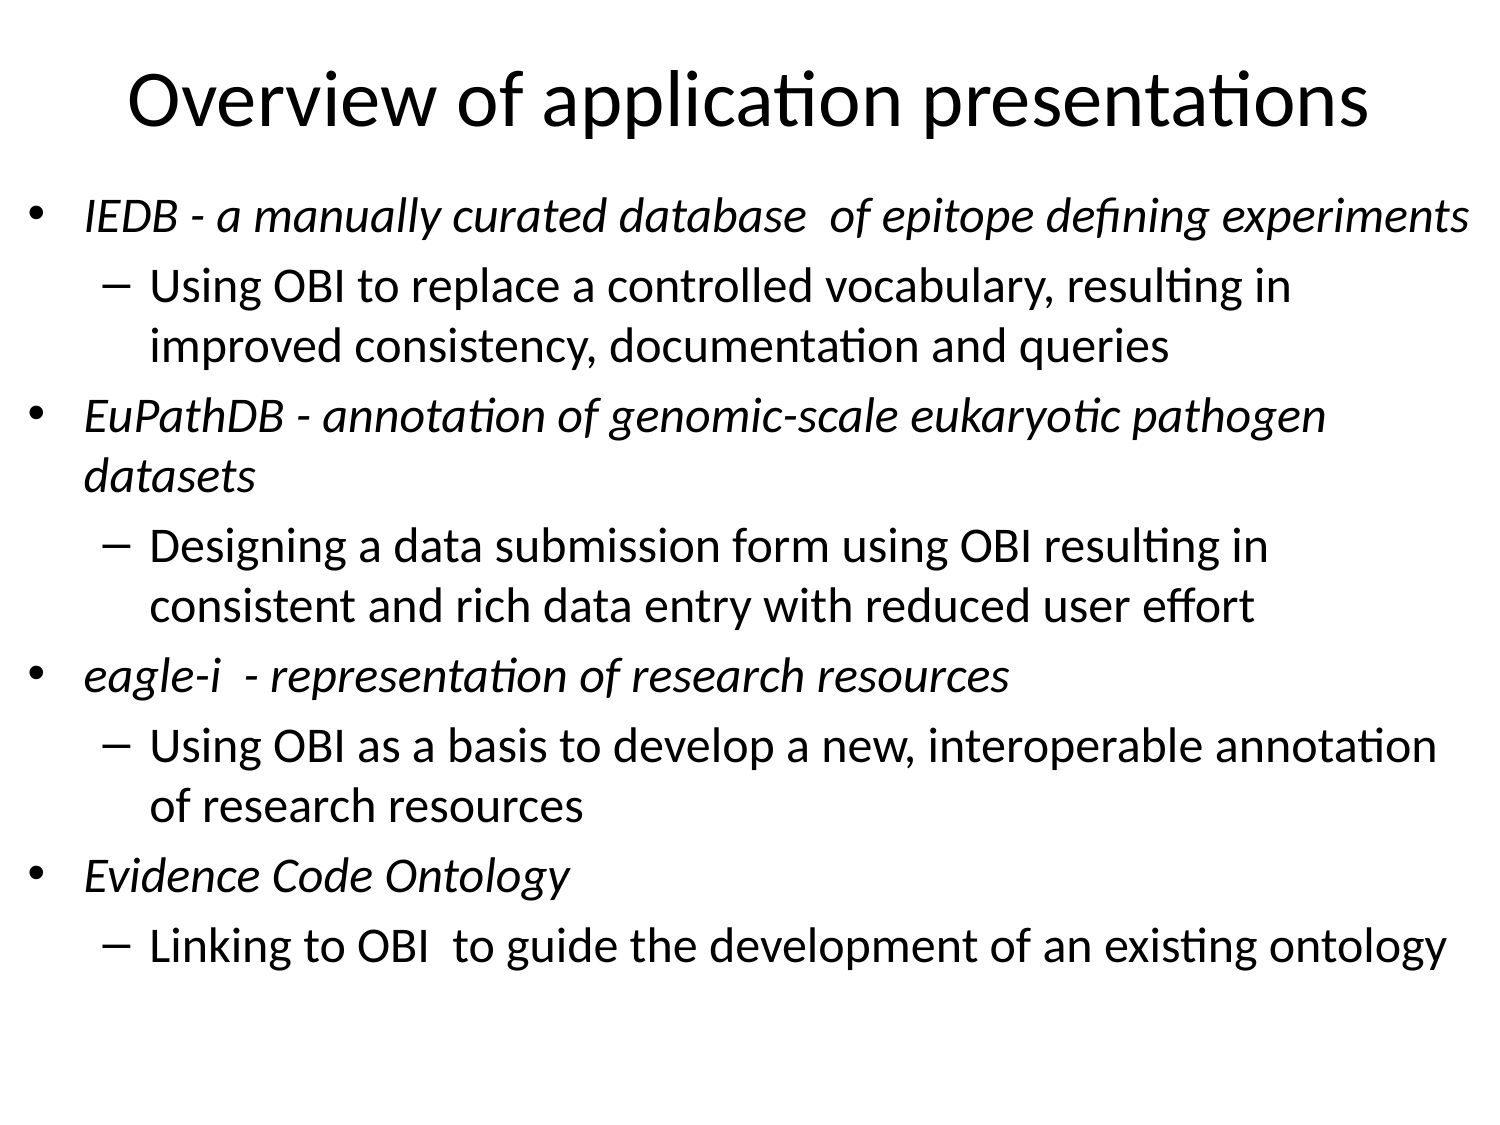

# Overview of application presentations
IEDB - a manually curated database  of epitope defining experiments
Using OBI to replace a controlled vocabulary, resulting in improved consistency, documentation and queries
EuPathDB - annotation of genomic-scale eukaryotic pathogen datasets
Designing a data submission form using OBI resulting in consistent and rich data entry with reduced user effort
eagle-i  - representation of research resources
Using OBI as a basis to develop a new, interoperable annotation of research resources
Evidence Code Ontology
Linking to OBI  to guide the development of an existing ontology